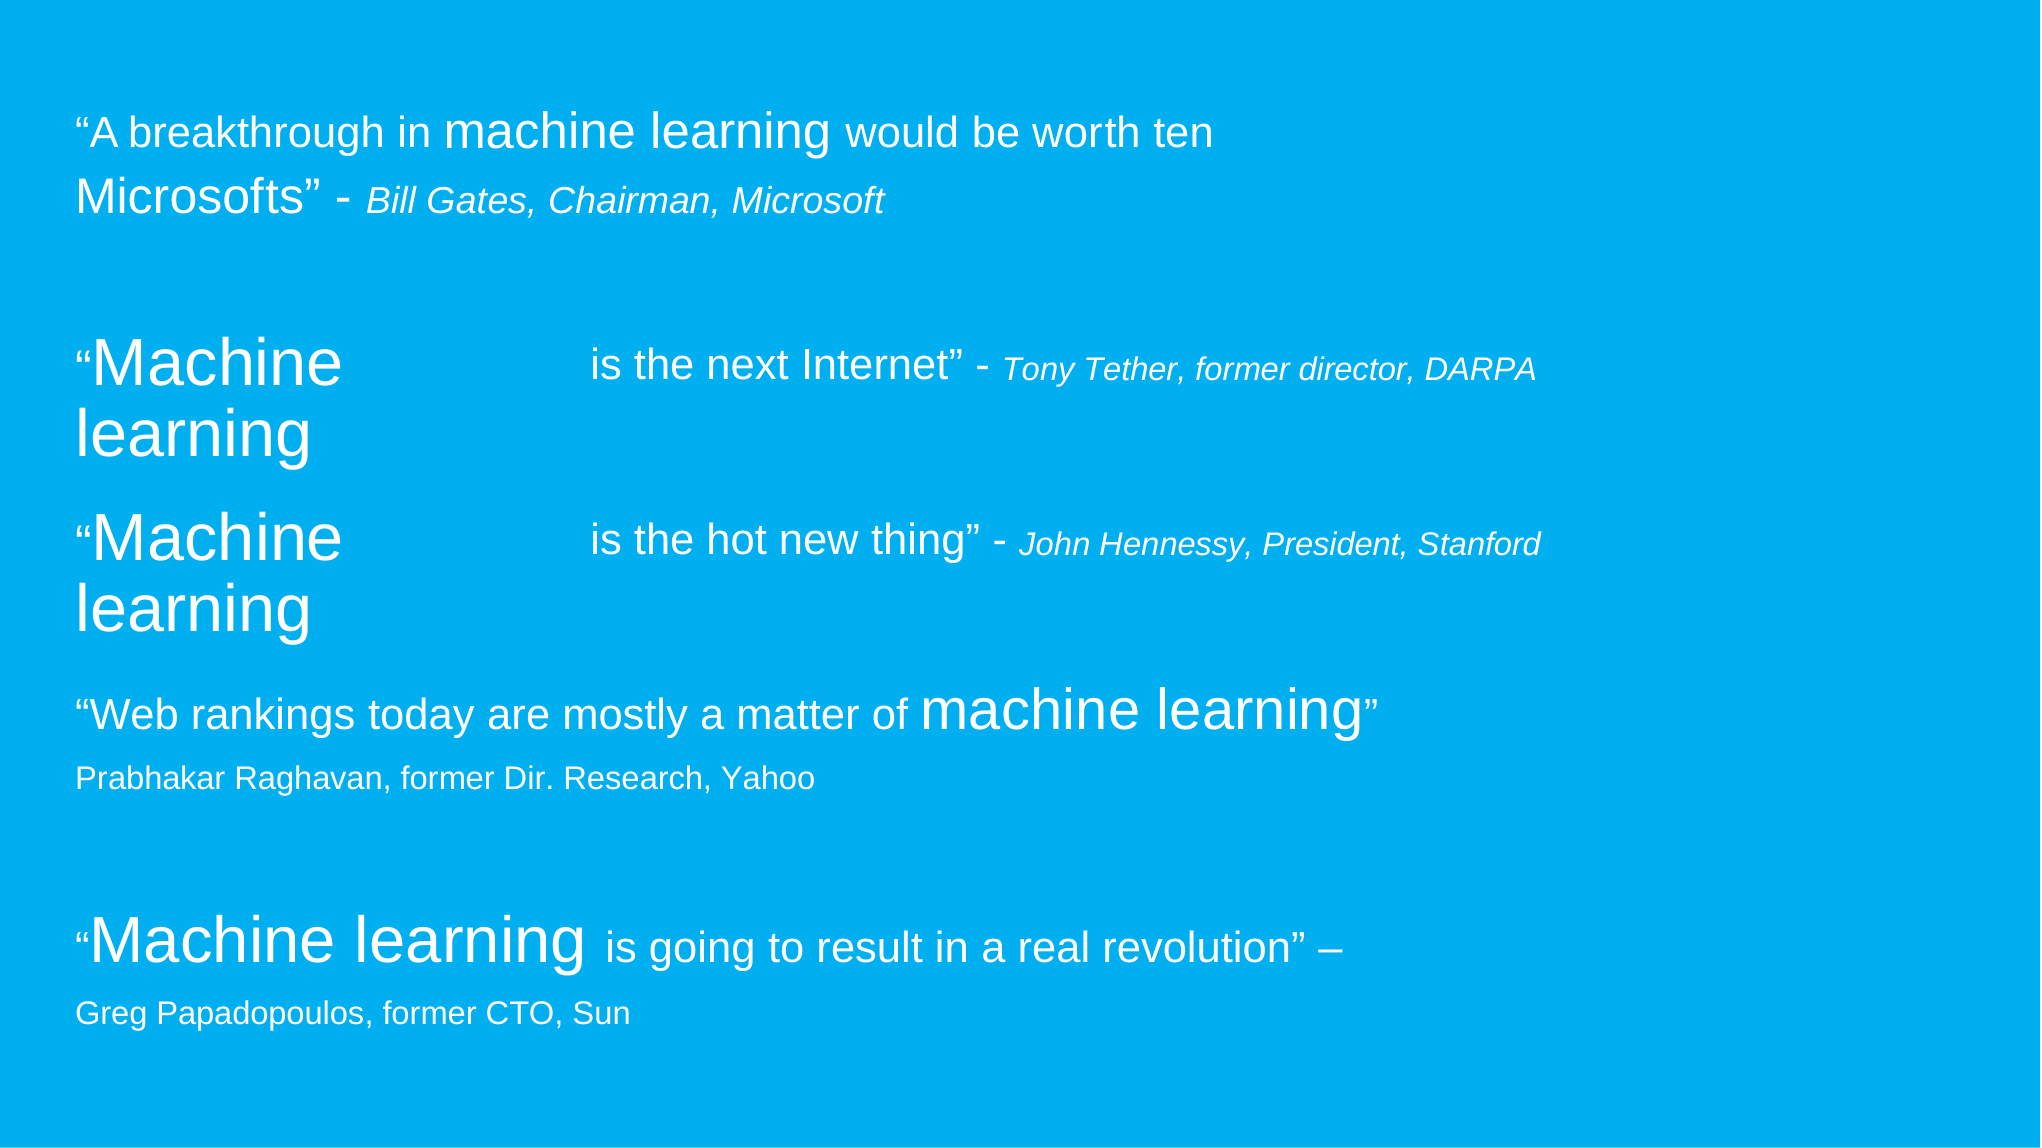

“A breakthrough in machine learning would be worth ten
Microsofts” - Bill Gates, Chairman, Microsoft
“Machine learning
is the next Internet” - Tony Tether, former director, DARPA
“Machine learning
is the hot new thing” - John Hennessy, President, Stanford
“Web rankings today are mostly a matter of machine learning”
Prabhakar Raghavan, former Dir. Research, Yahoo
“Machine learning is going to result in a real revolution” –
Greg Papadopoulos, former CTO, Sun